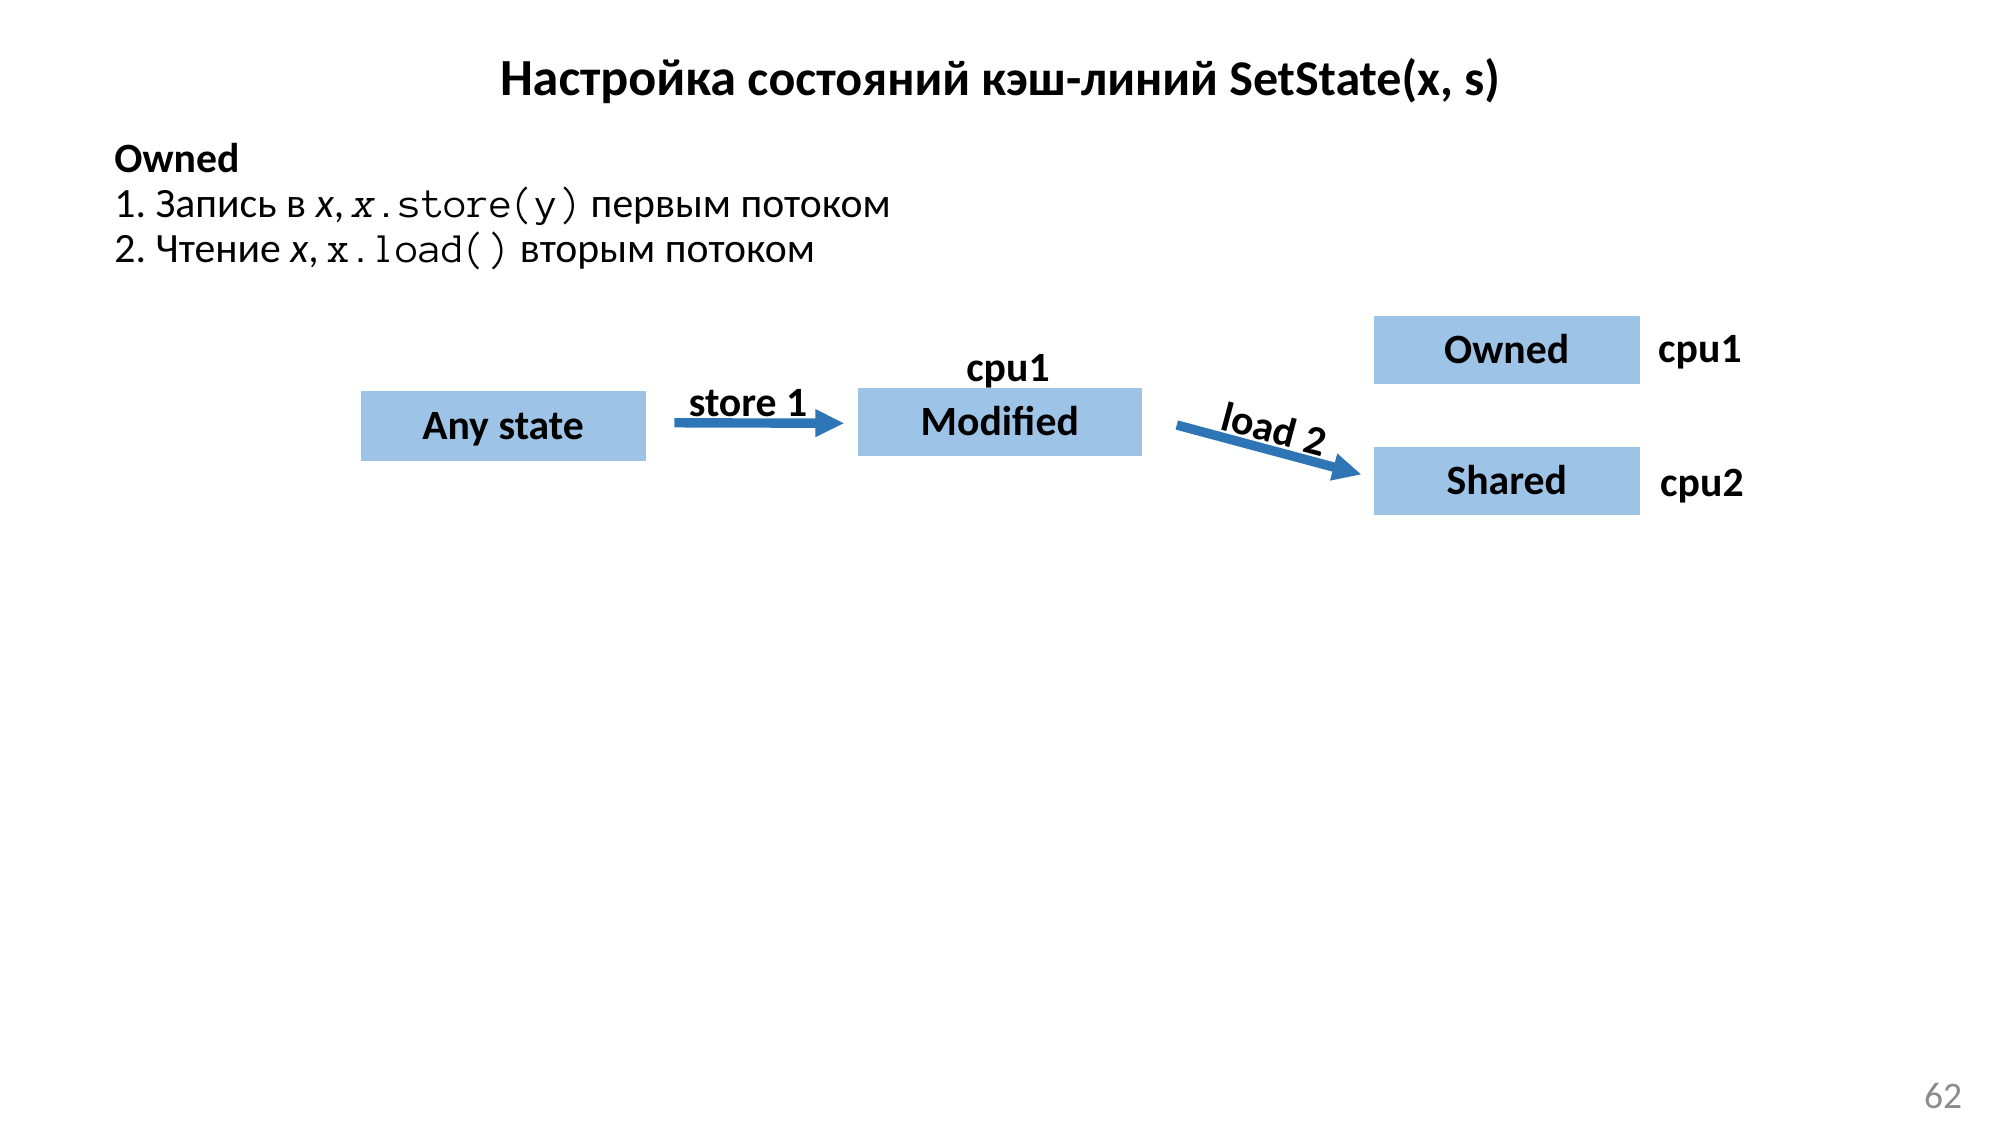

Настройка состояний кэш-линий SetState(x, s)

Owned
1. Запись в x, x.store(y) первым потоком
2. Чтение x, x.load() вторым потоком
cpu1
Owned
cpu1
store 1
Modified
Any state
load 2
Shared
cpu2
62